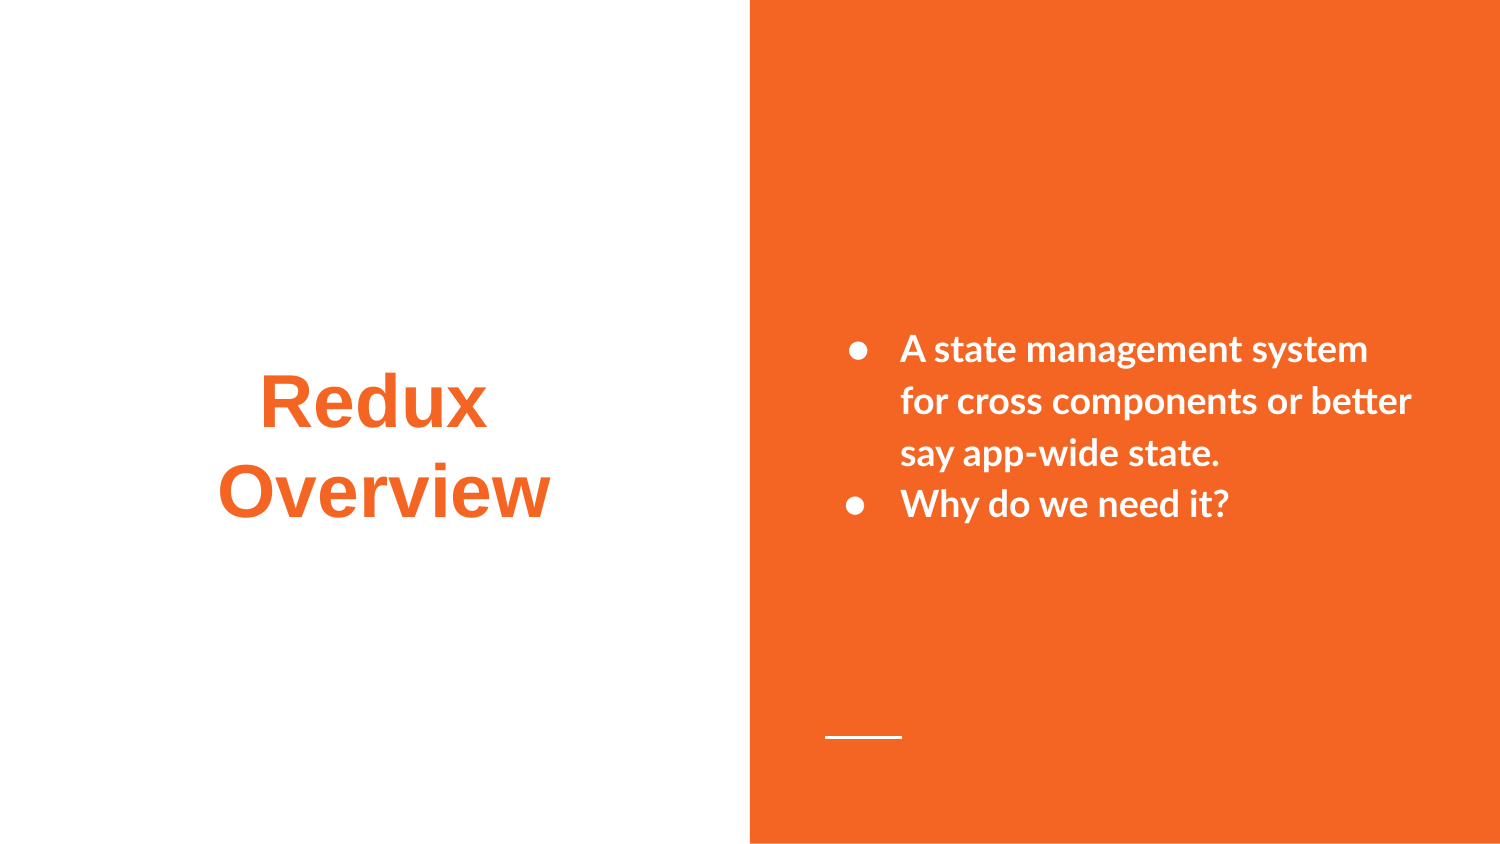

A state management system for cross components or better say app-wide state.
Why do we need it?
# Redux
Overview